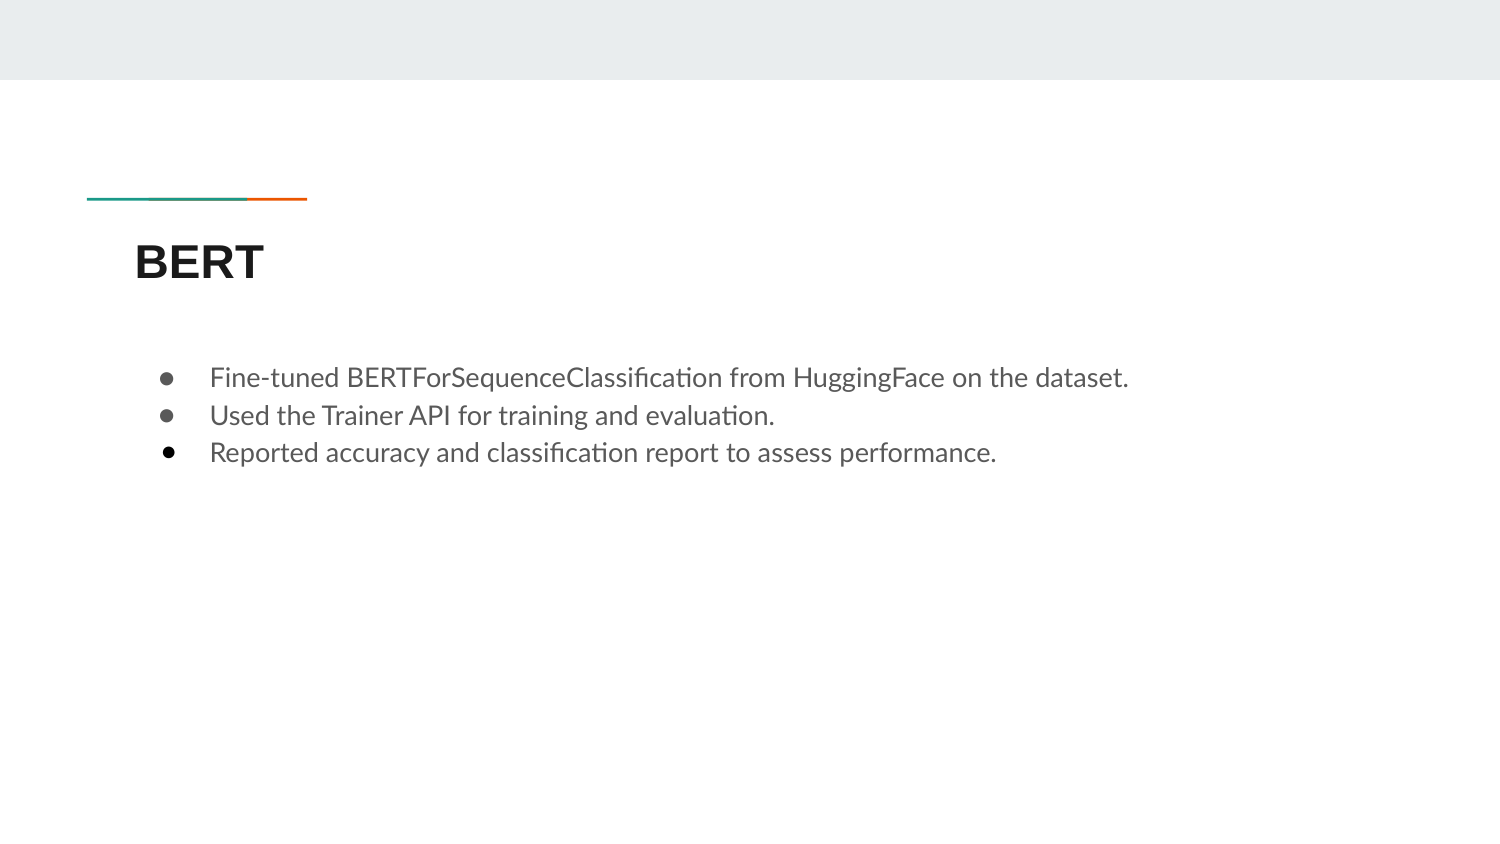

# BERT
Fine-tuned BERTForSequenceClassification from HuggingFace on the dataset.
Used the Trainer API for training and evaluation.
Reported accuracy and classification report to assess performance.